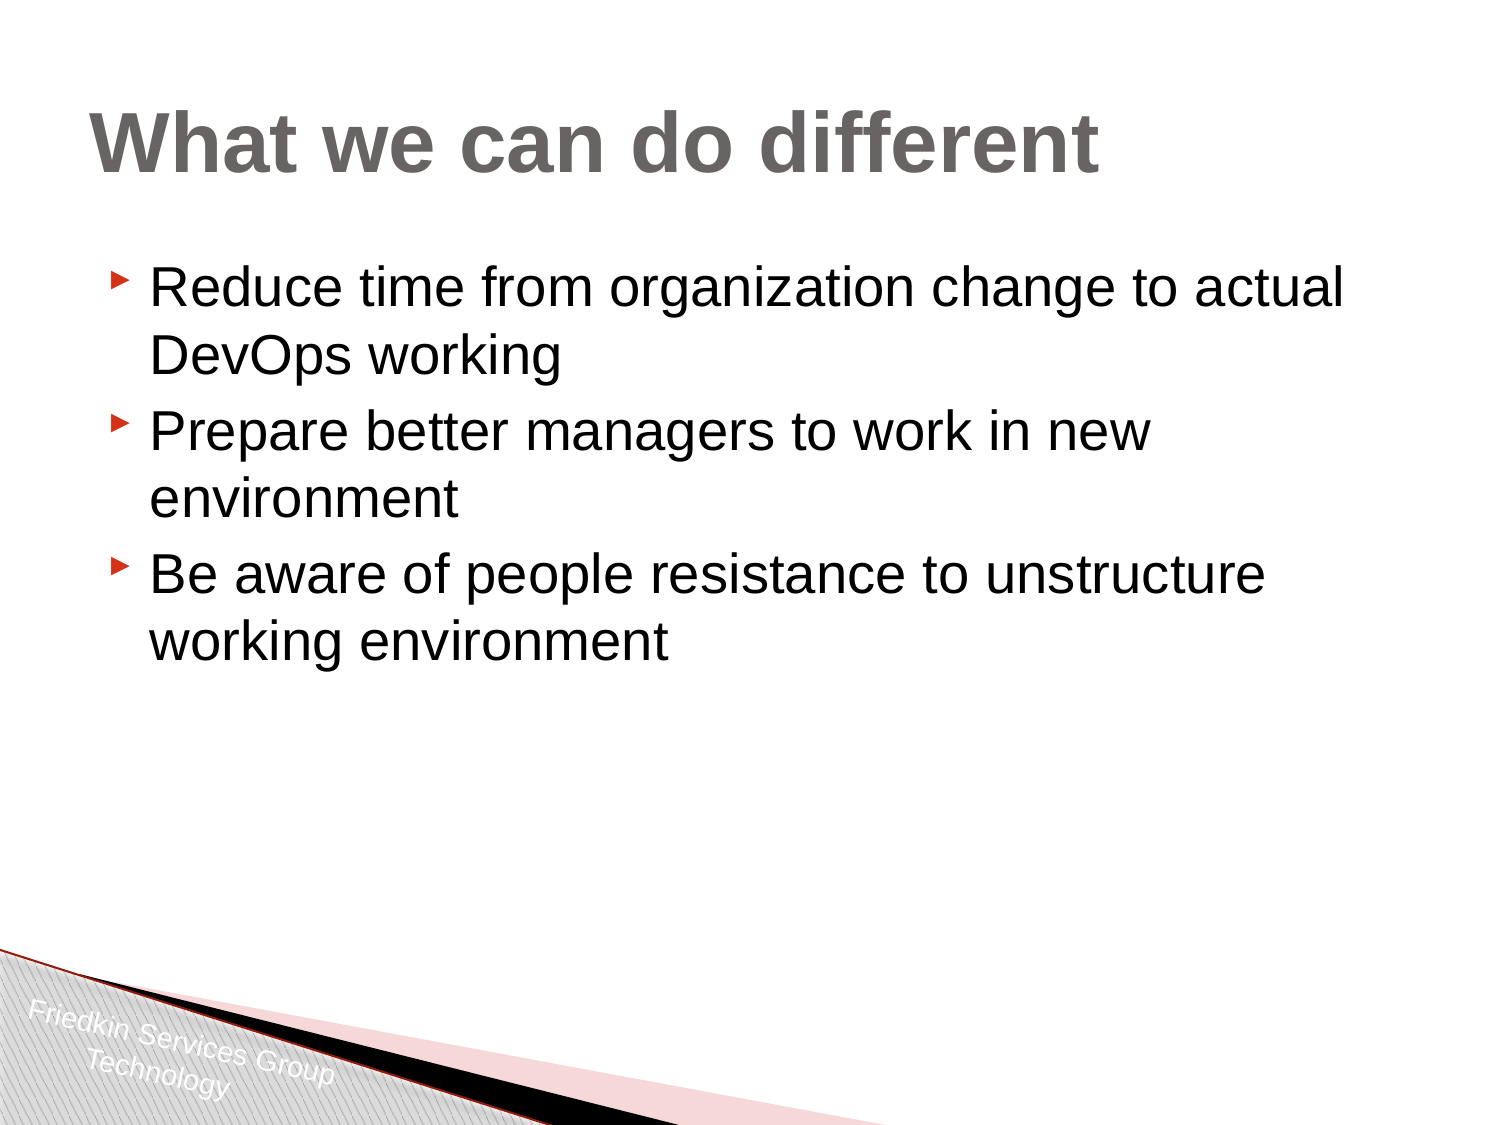

# What we can do different
Reduce time from organization change to actual DevOps working
Prepare better managers to work in new environment
Be aware of people resistance to unstructure working environment